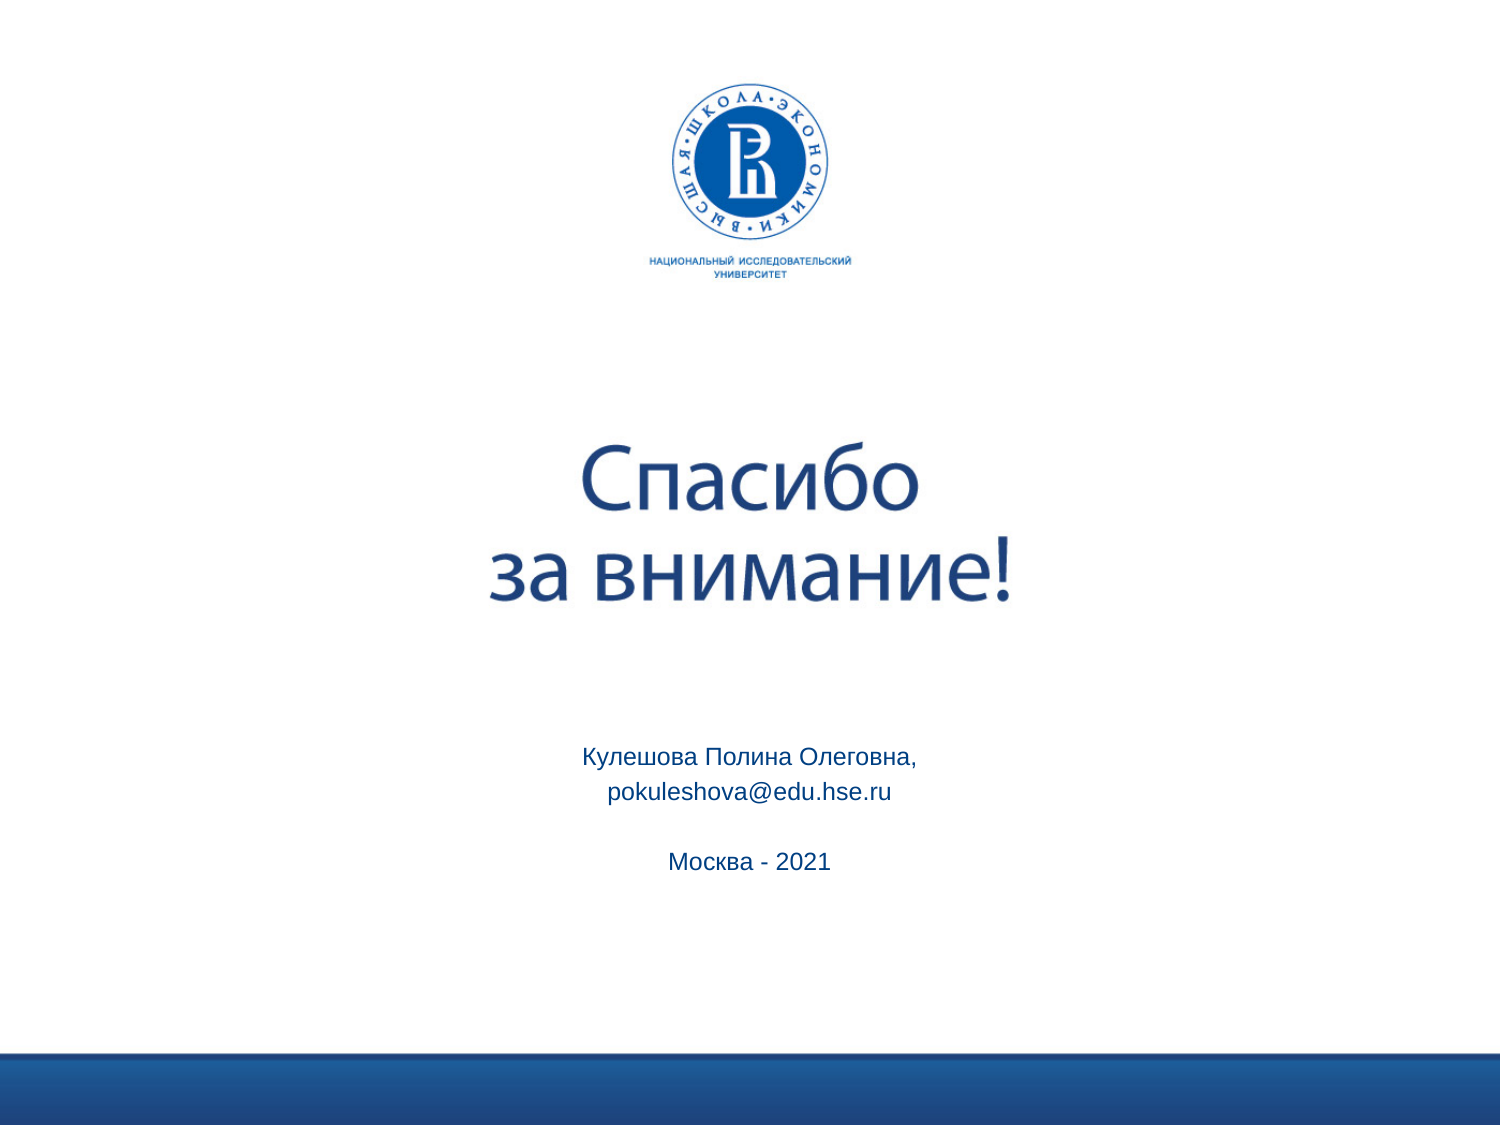

Кулешова Полина Олеговна,
pokuleshova@edu.hse.ru

Москва - 2021